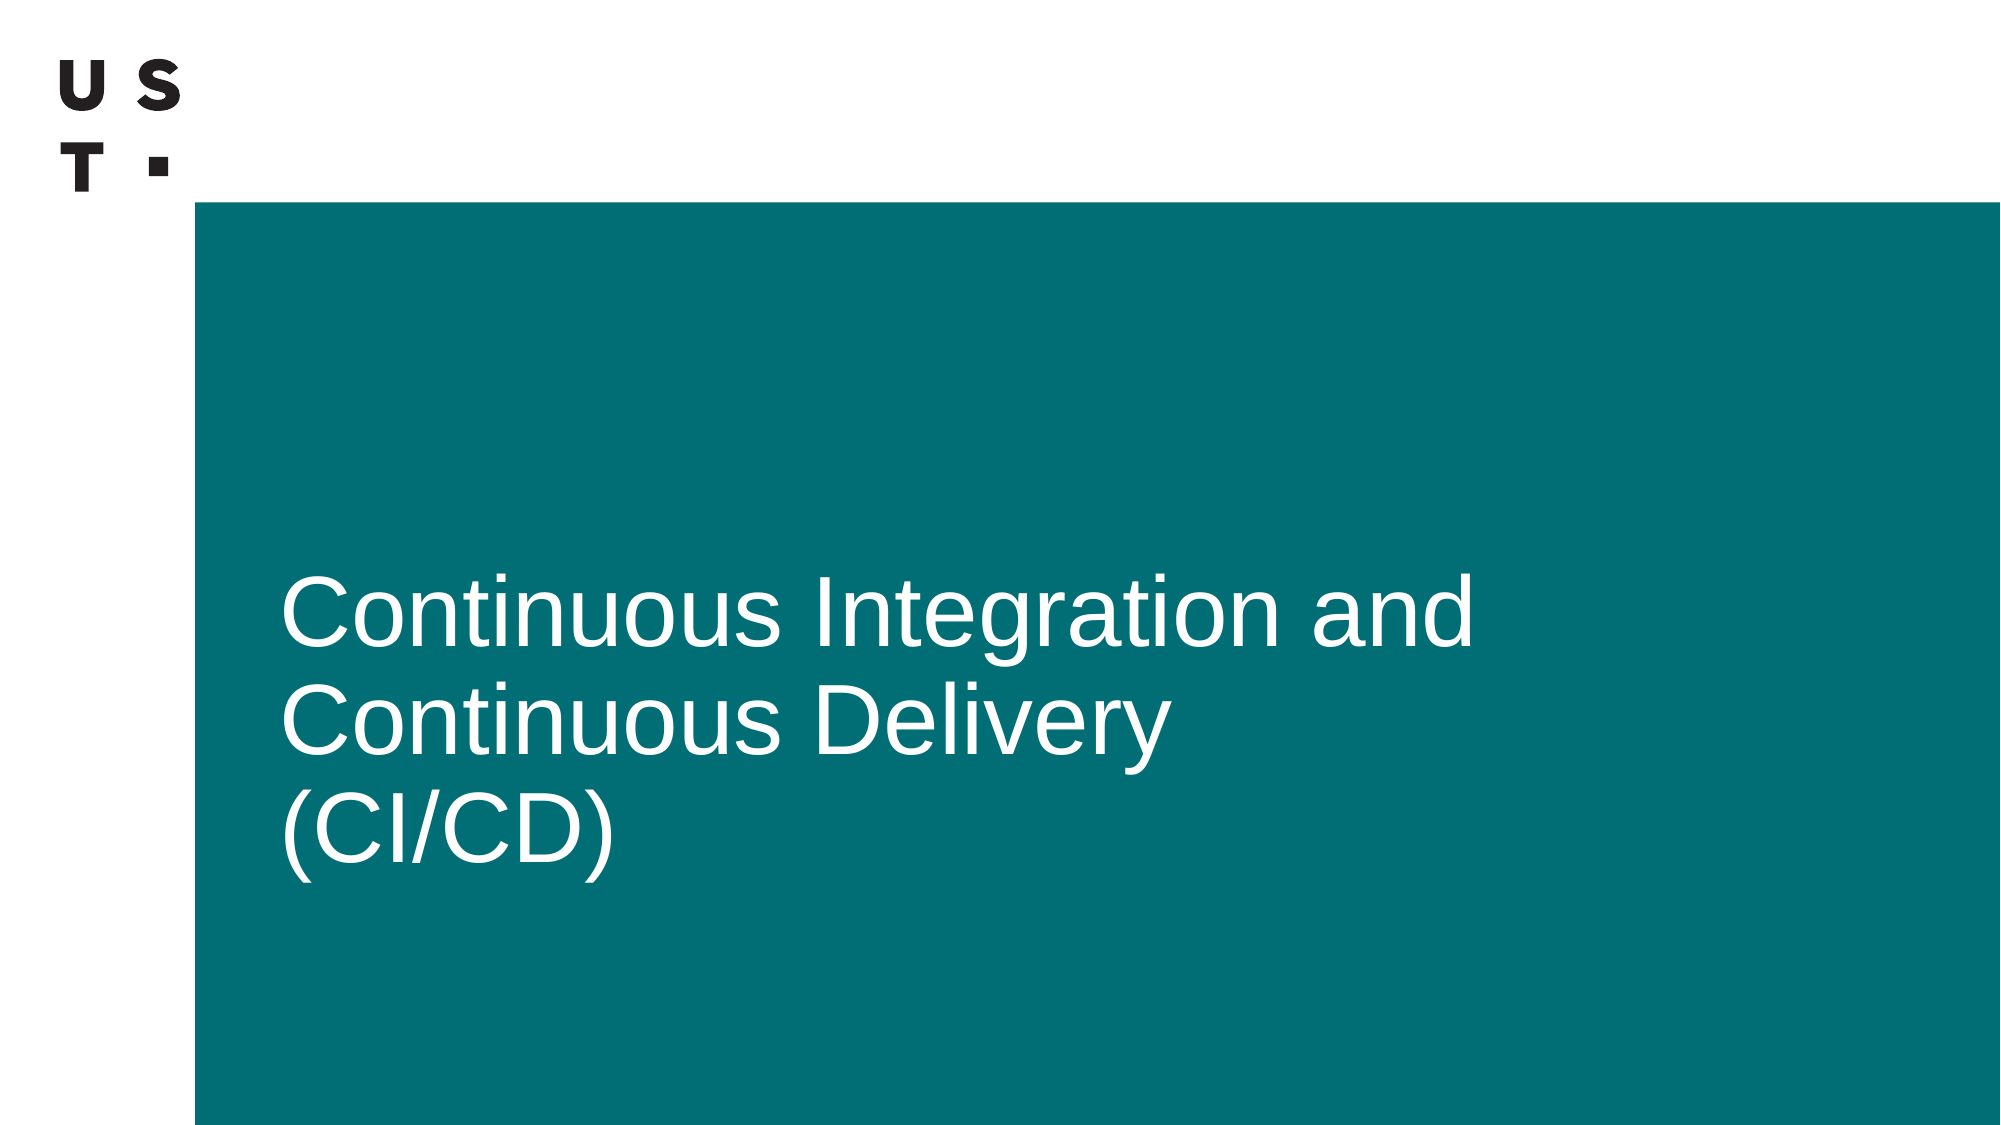

# Continuous Integration and Continuous Delivery (CI/CD)